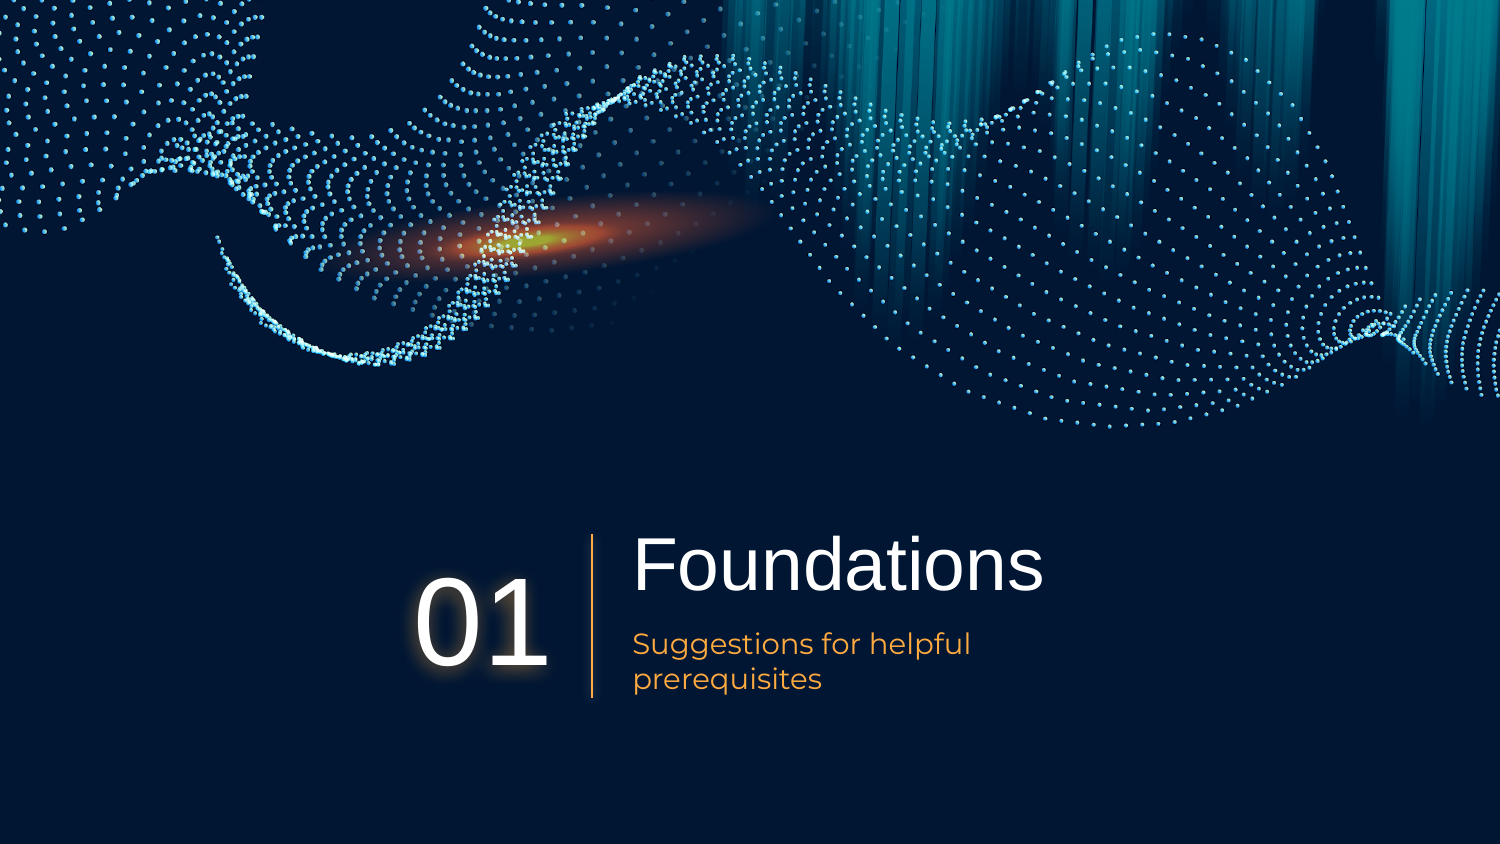

# Foundations
01
Suggestions for helpful prerequisites